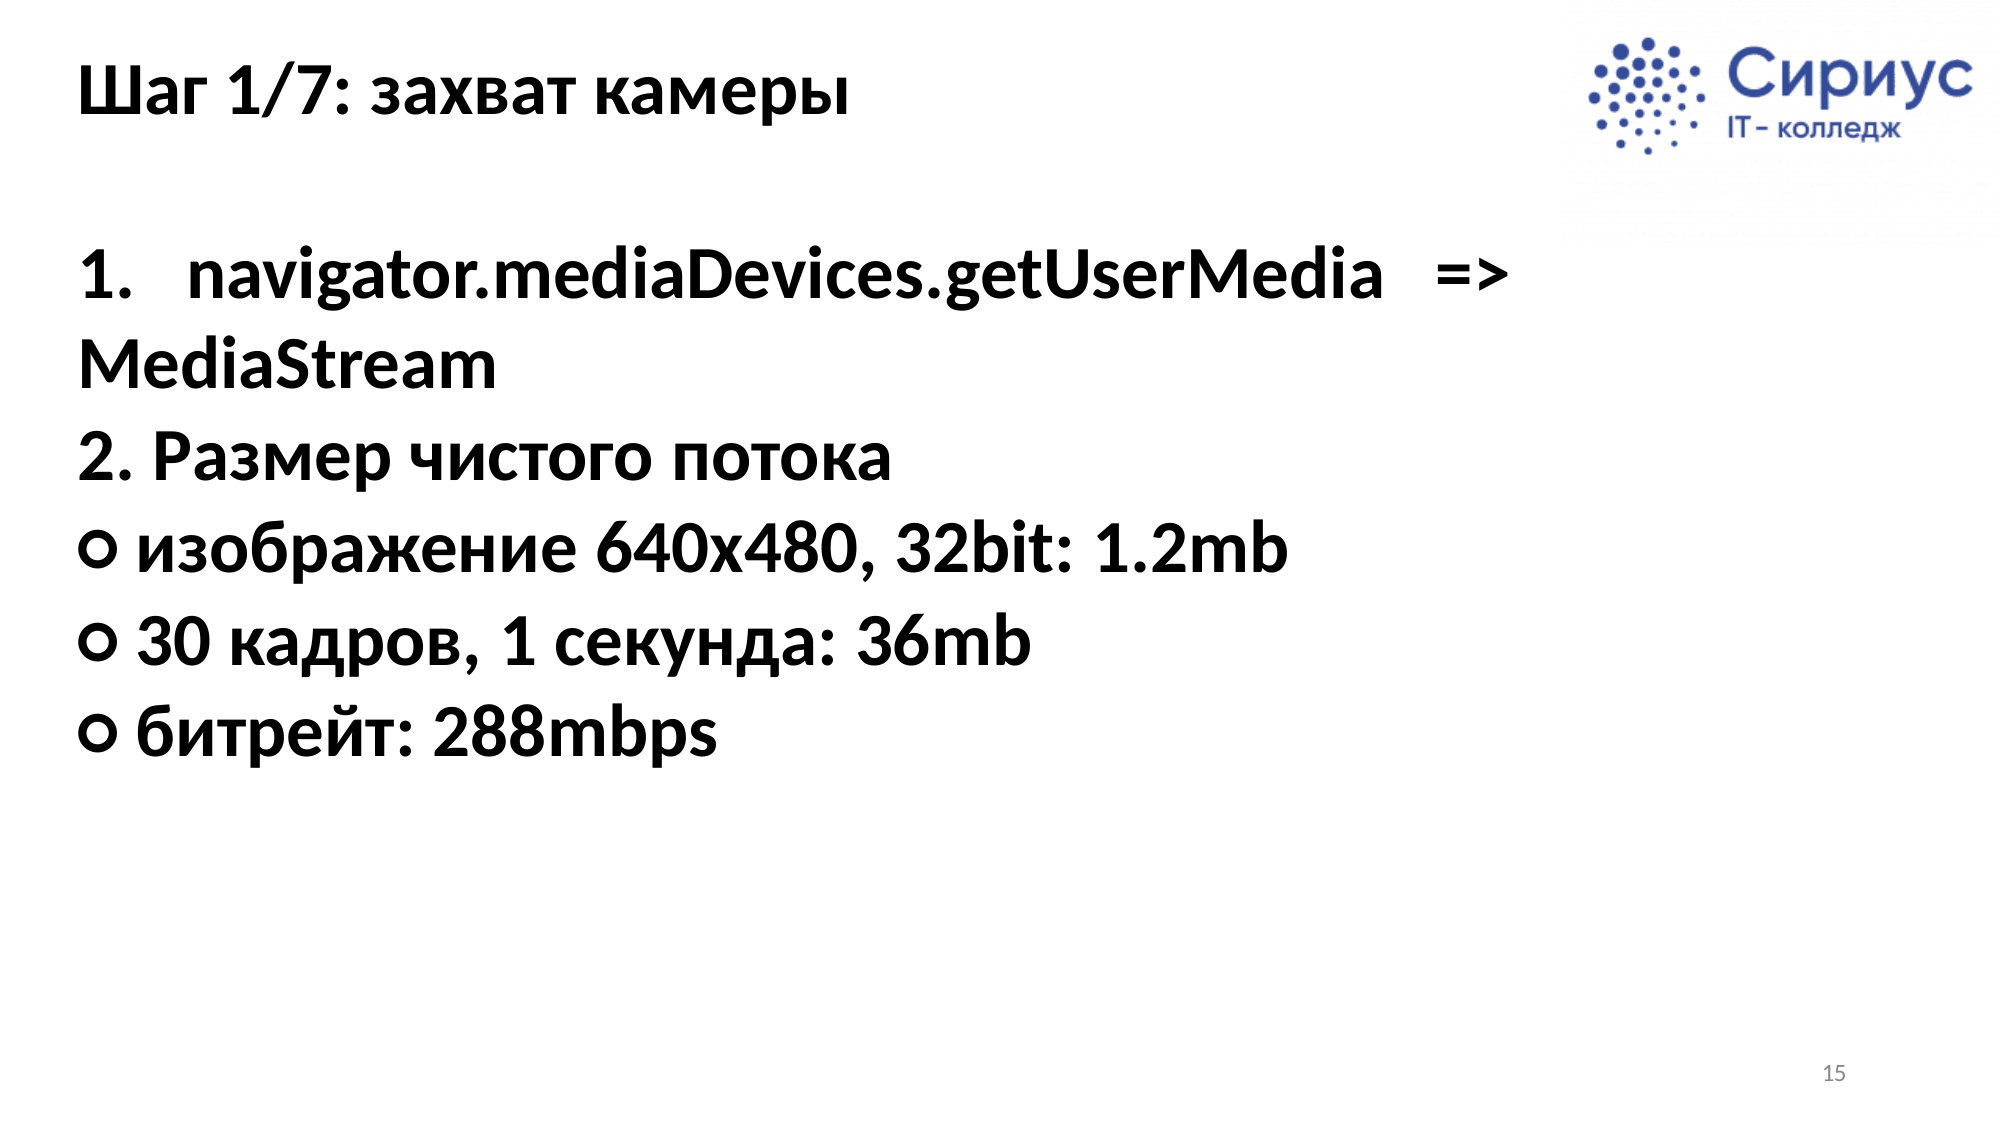

Шаг 1/7: захват камеры

1. navigator.mediaDevices.getUserMedia => MediaStream
2. Размер чистого потока
○ изображение 640x480, 32bit: 1.2mb
○ 30 кадров, 1 секунда: 36mb
○ битрейт: 288mbps
15